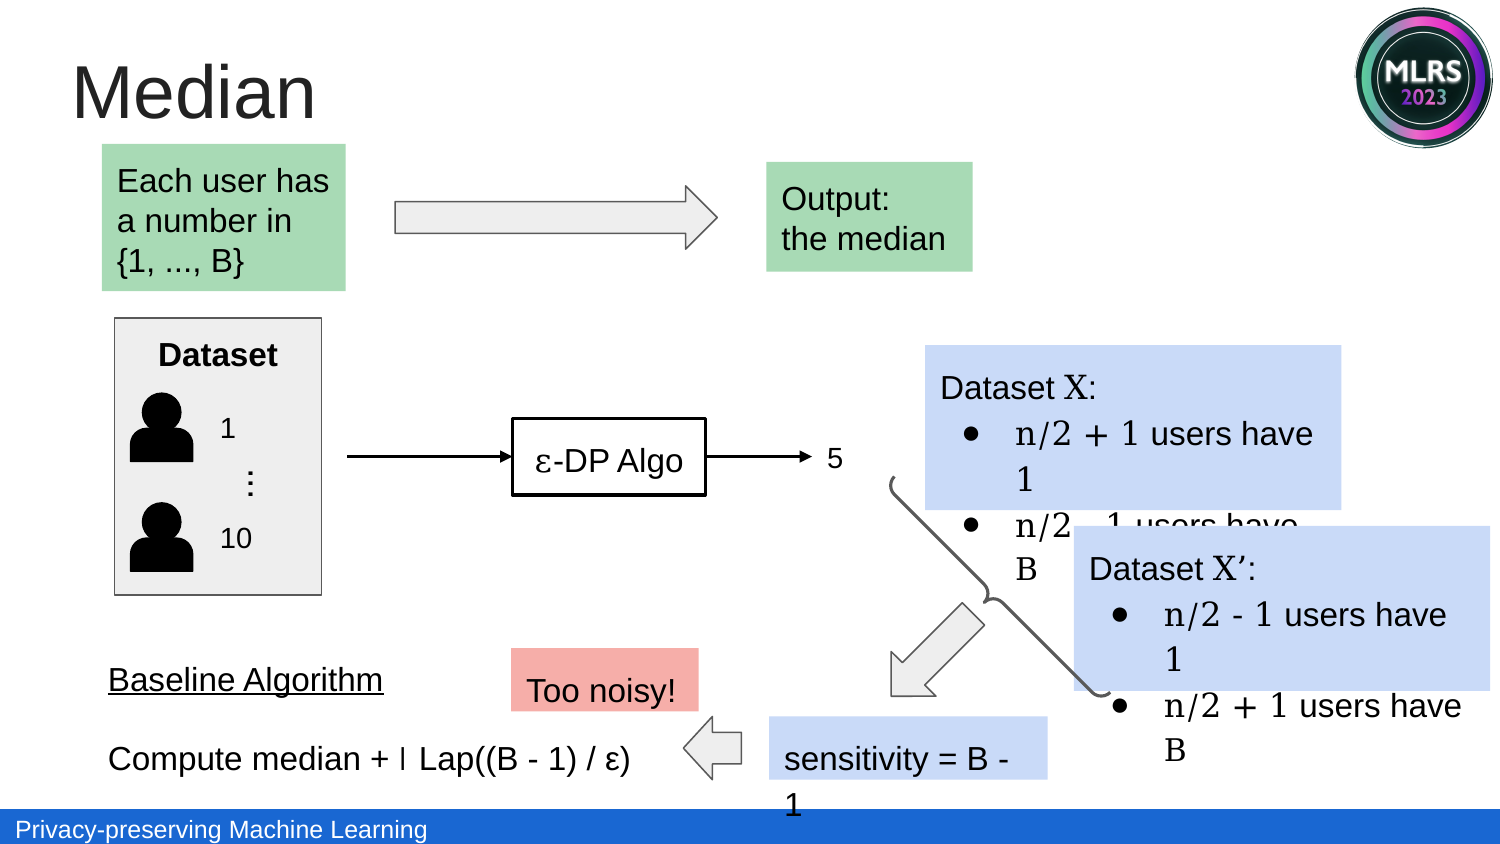

Median
Each user has a number in {1, ..., B}
Output:
the median

Dataset
1

...
10

Dataset X:
n/2 + 1 users have 1
n/2 - 1 users have B
ε-DP Algo
5

sensitivity = B - 1
Dataset X’:
n/2 - 1 users have 1
n/2 + 1 users have B
Baseline Algorithm
Compute median + Laplace Noise
Too noisy!
Lap((B - 1) / ε)